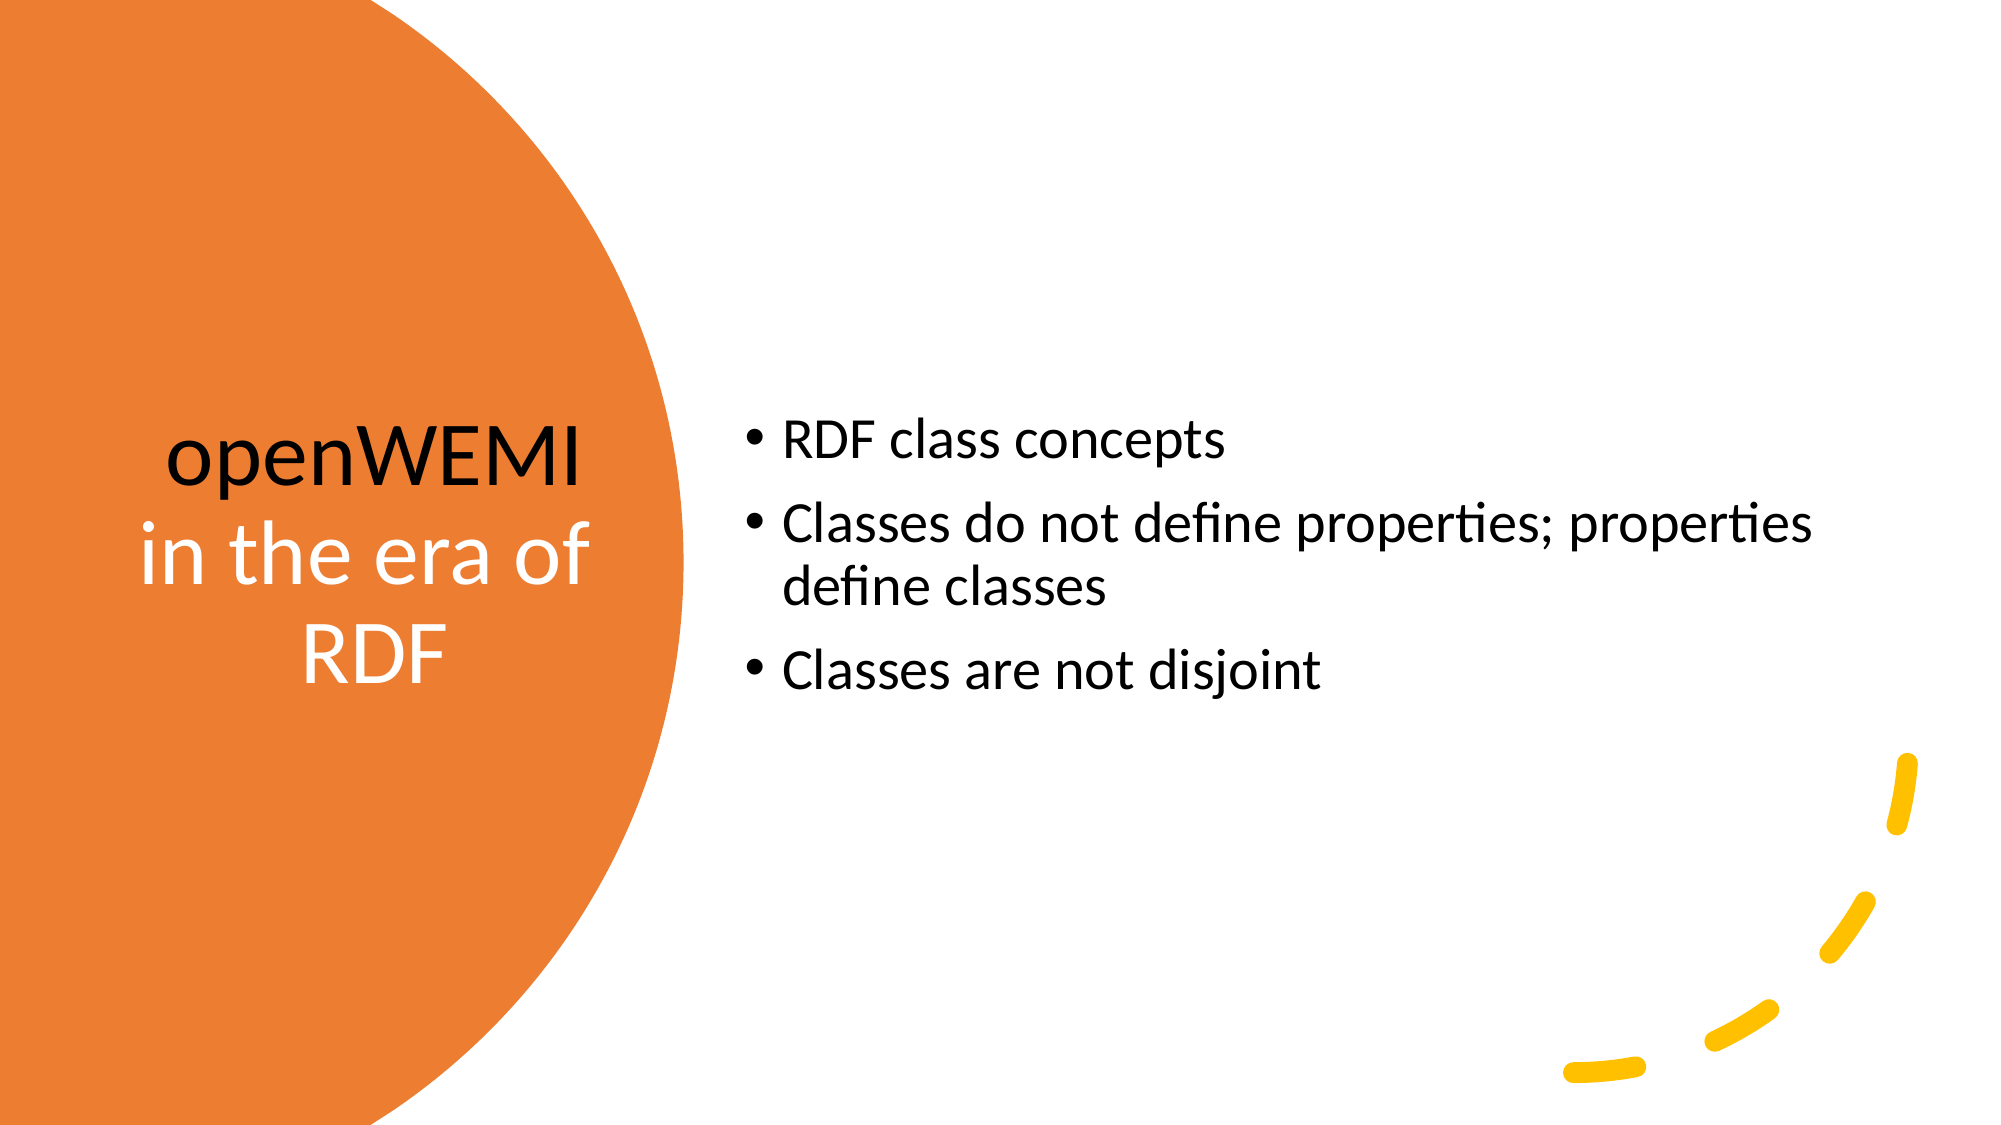

RDF class concepts
Classes do not define properties; properties define classes
Classes are not disjoint
# openWEMI in the era of  RDF